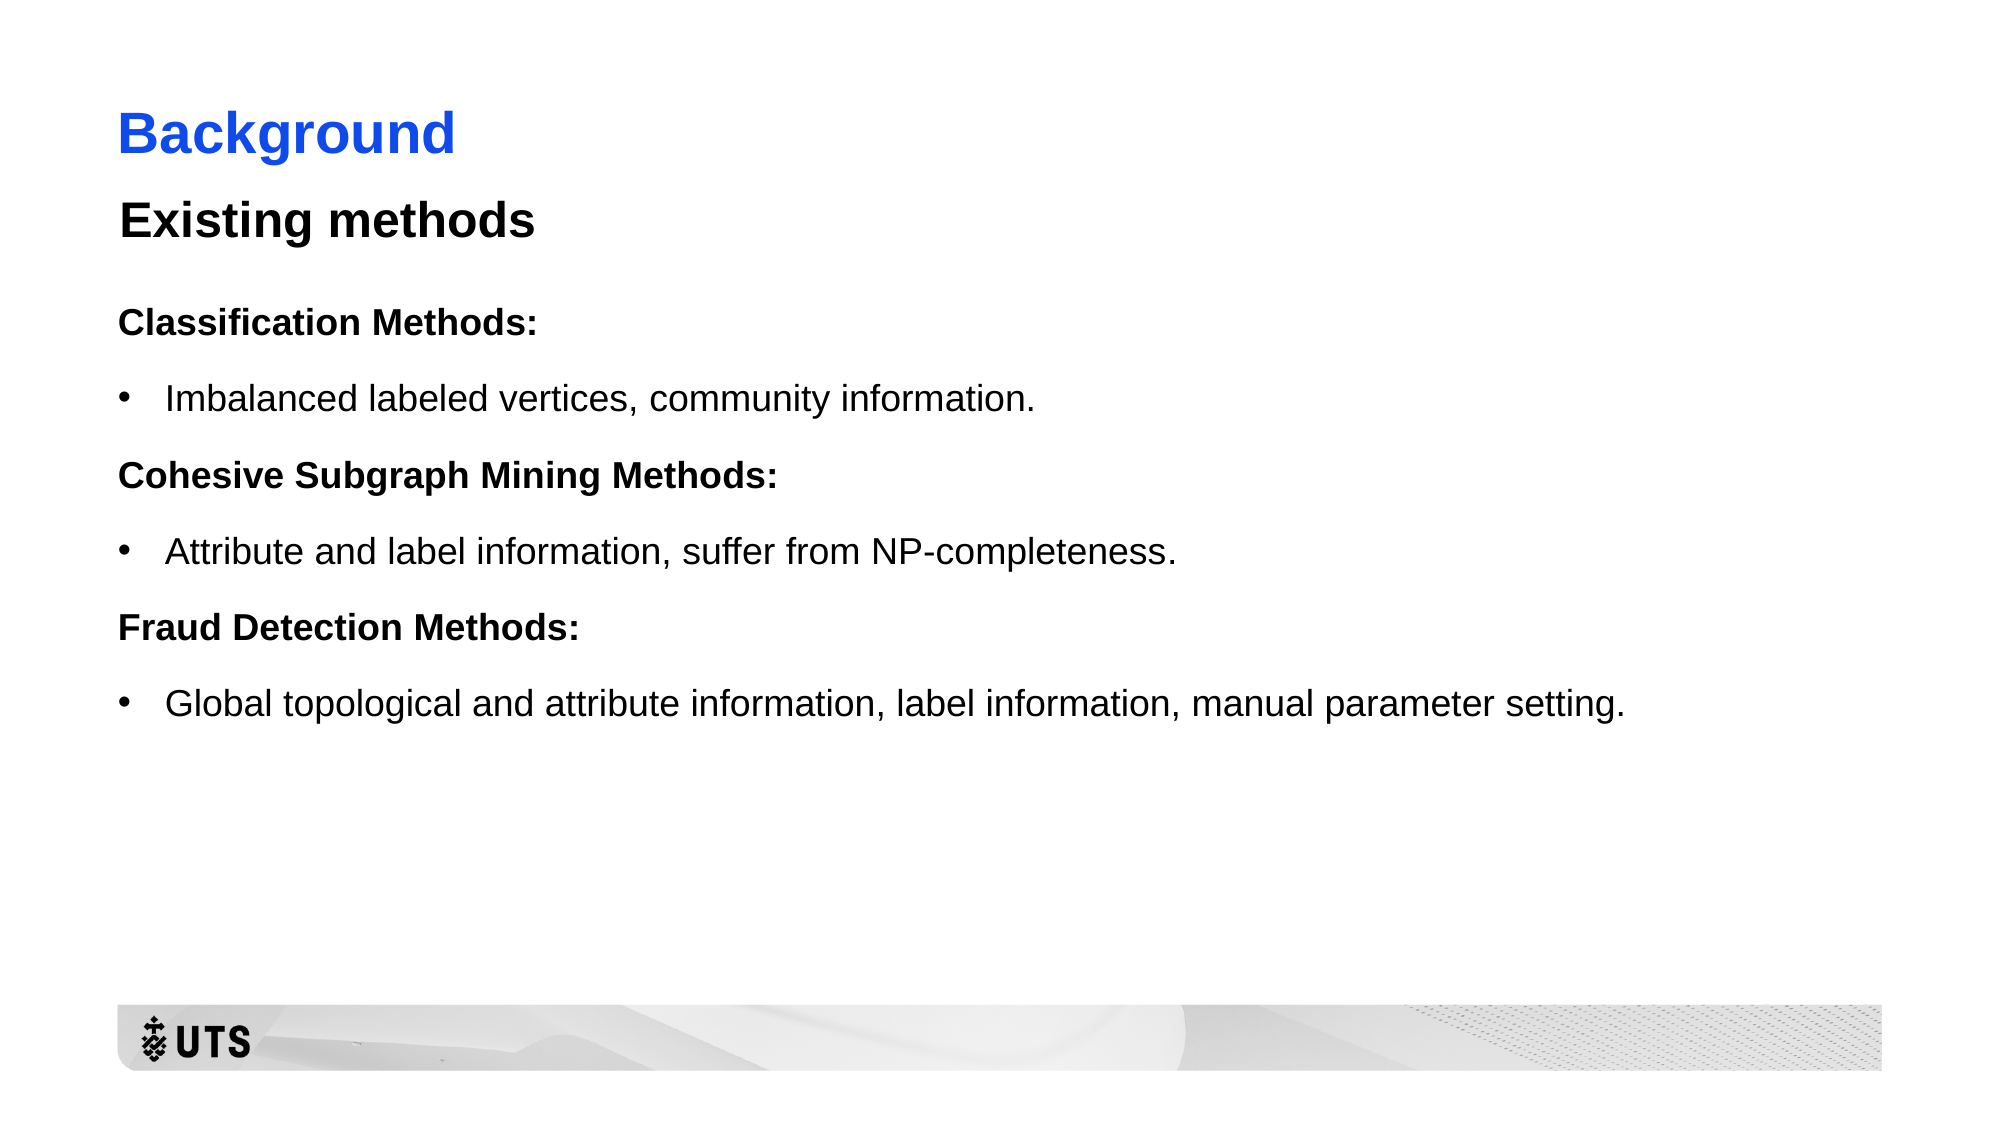

# Background
Existing methods
Classification Methods:
Imbalanced labeled vertices, community information.
Cohesive Subgraph Mining Methods:
Attribute and label information, suffer from NP-completeness.
Fraud Detection Methods:
Global topological and attribute information, label information, manual parameter setting.